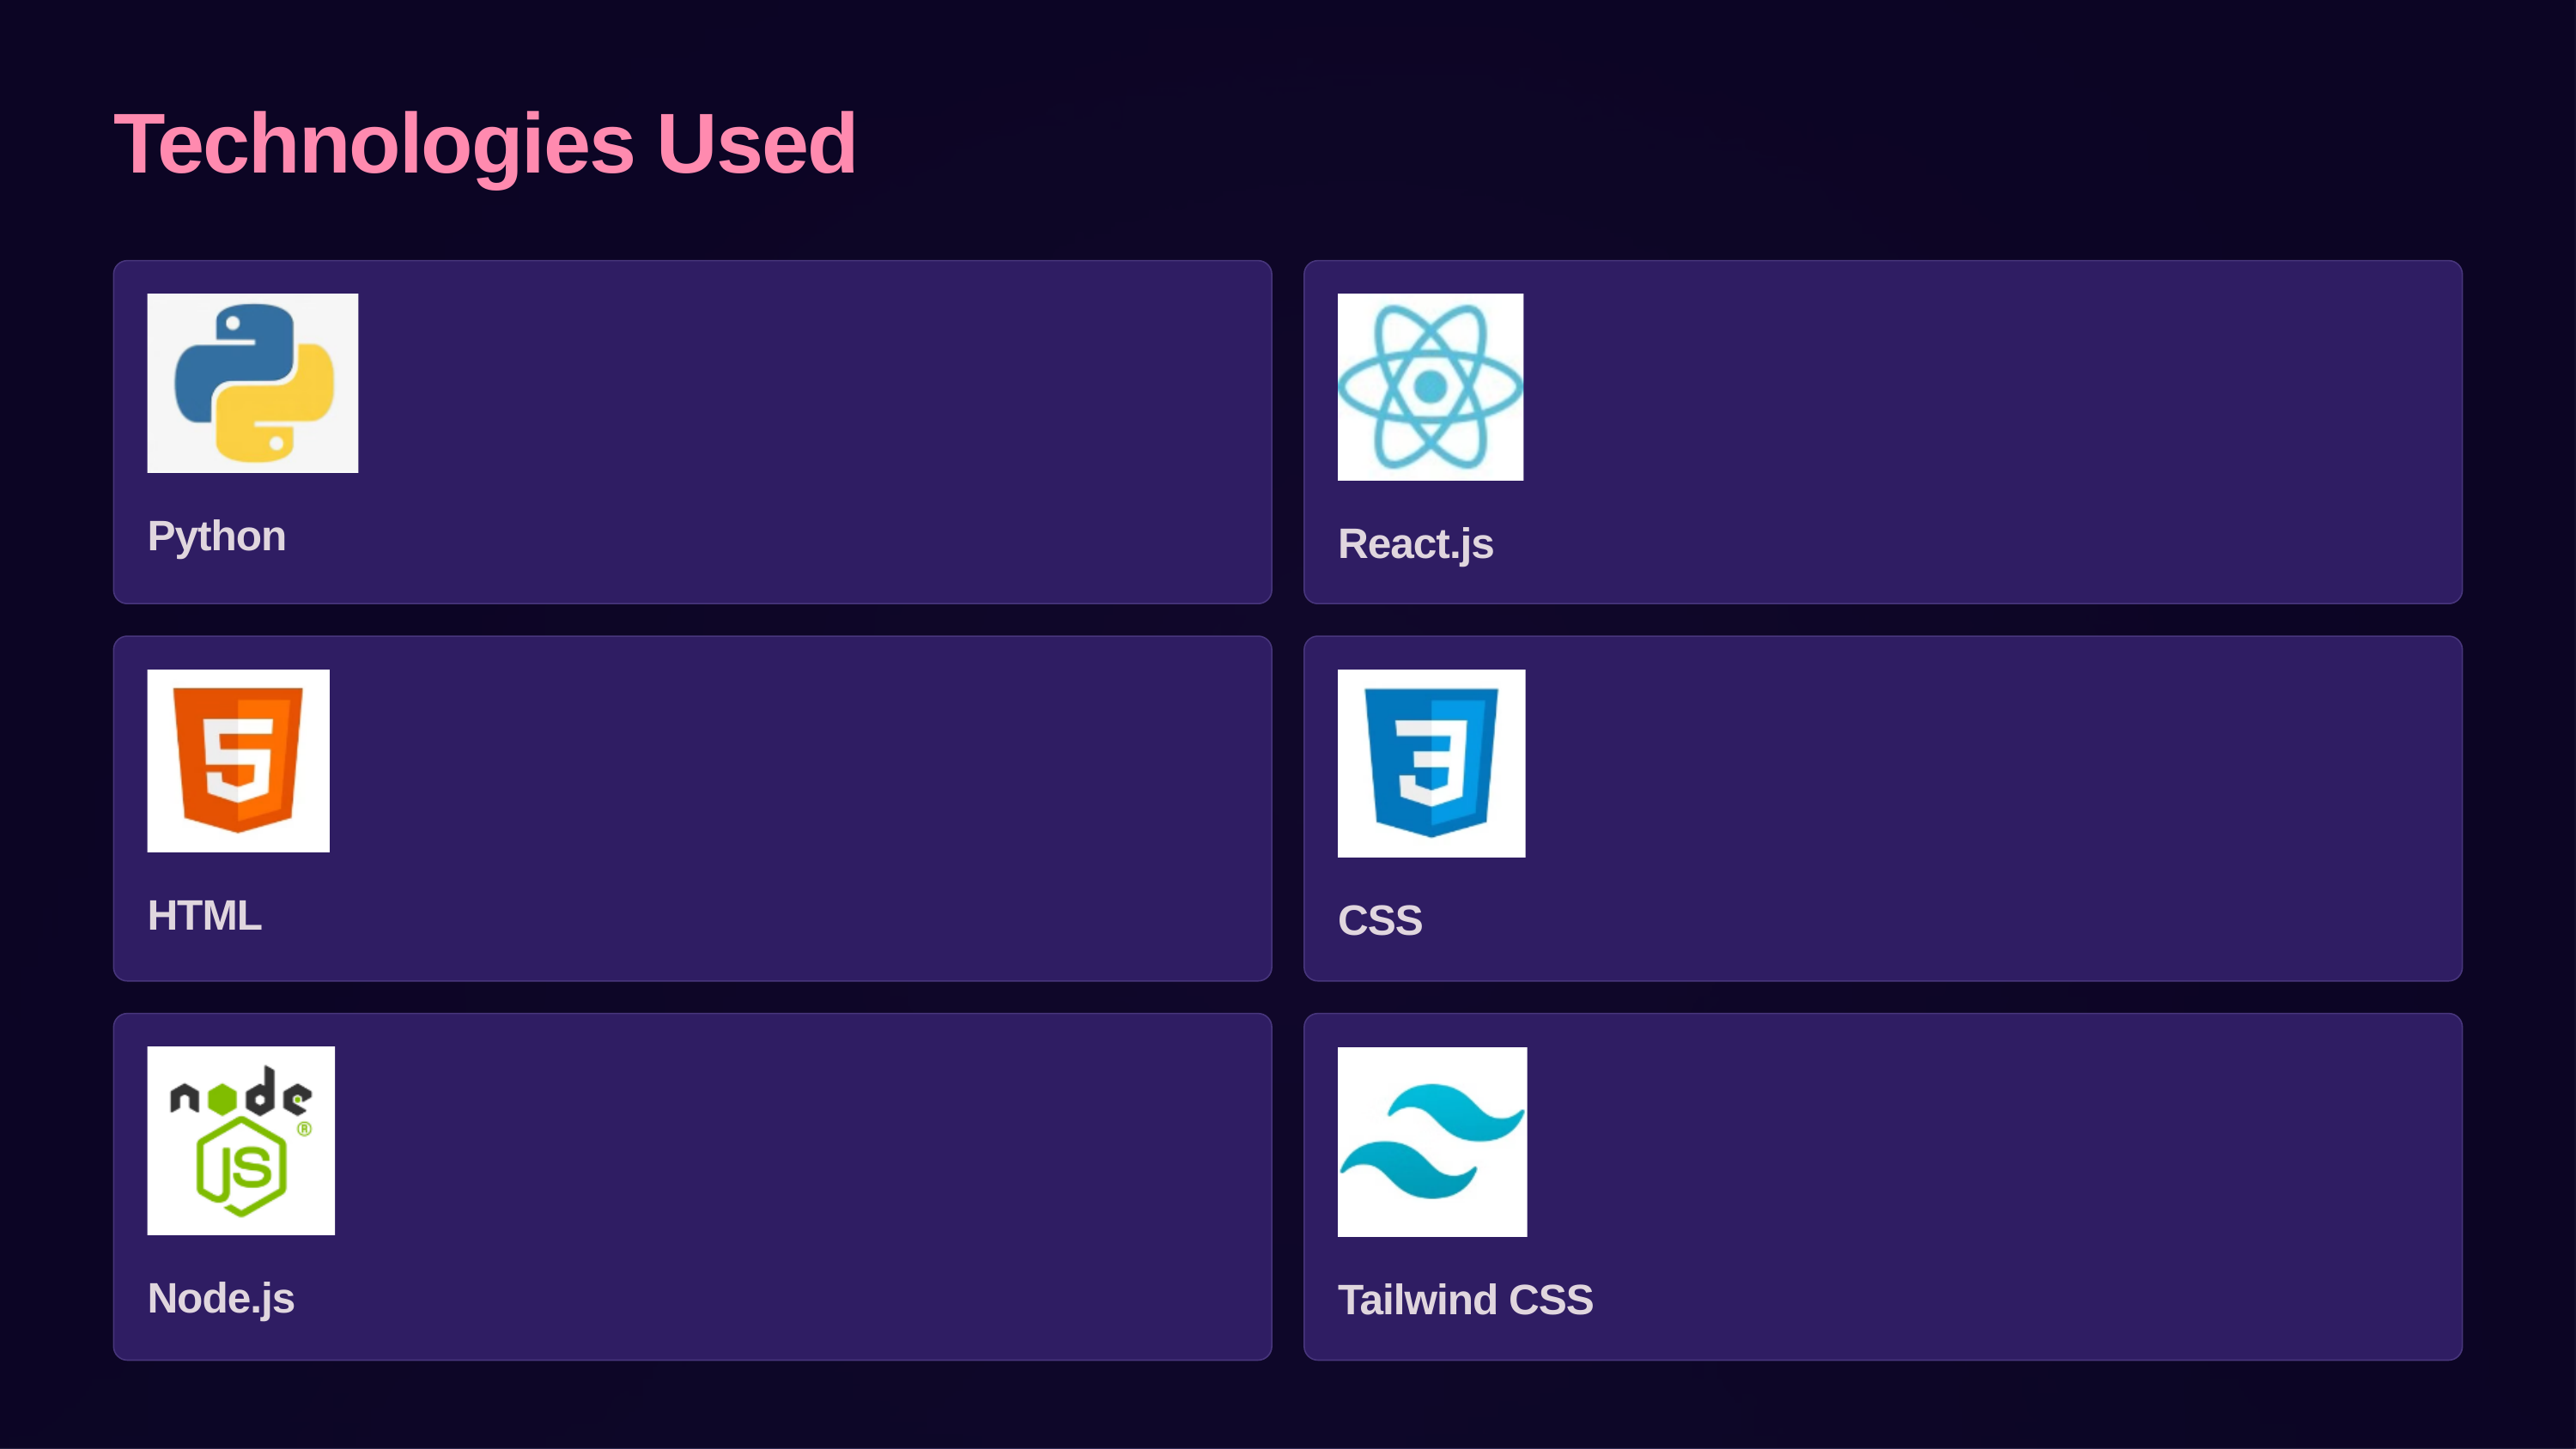

Technologies Used

Python
React.js

HTML
CSS

Node.js
Tailwind CSS